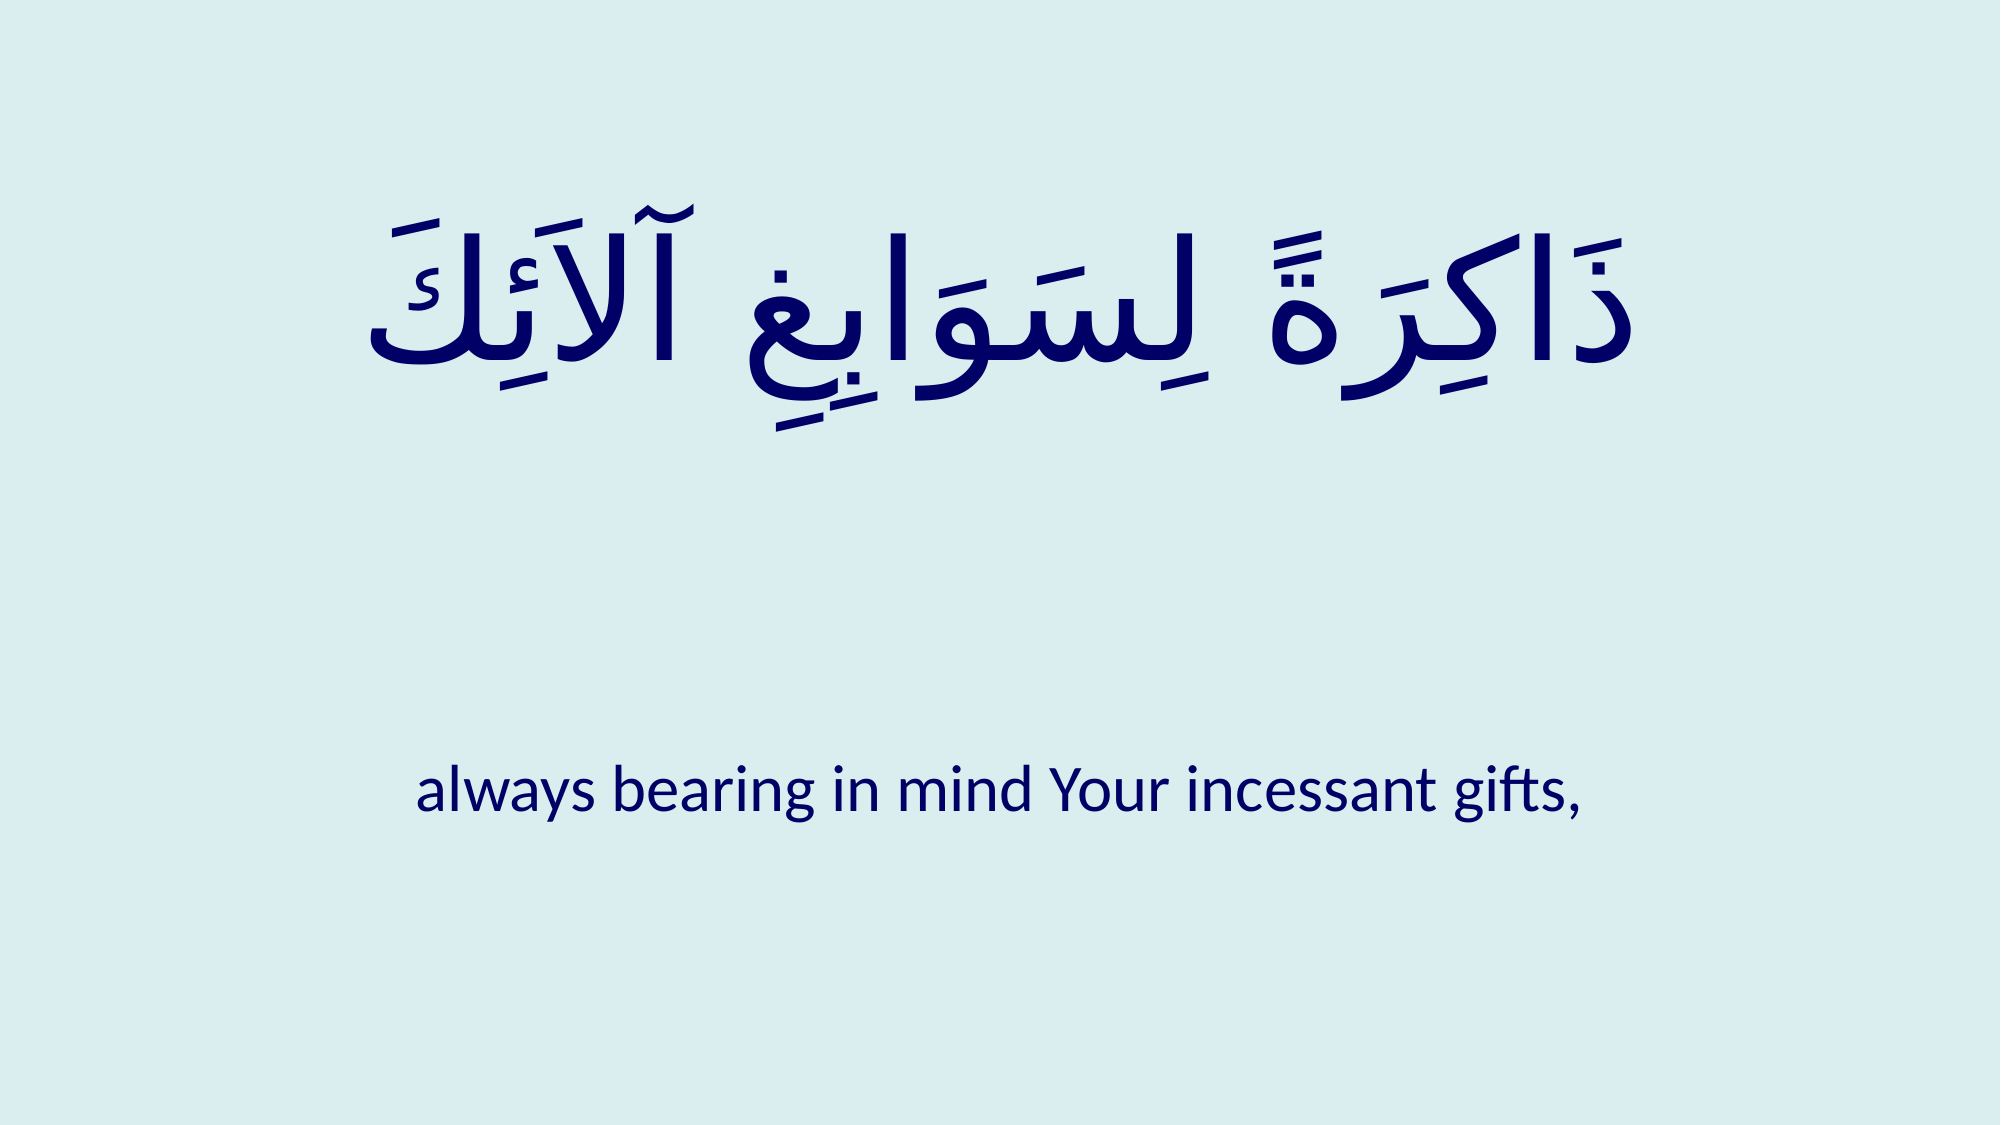

# ذَاكِرَةً لِسَوَابِغِ آلاَئِكَ
always bearing in mind Your incessant gifts,